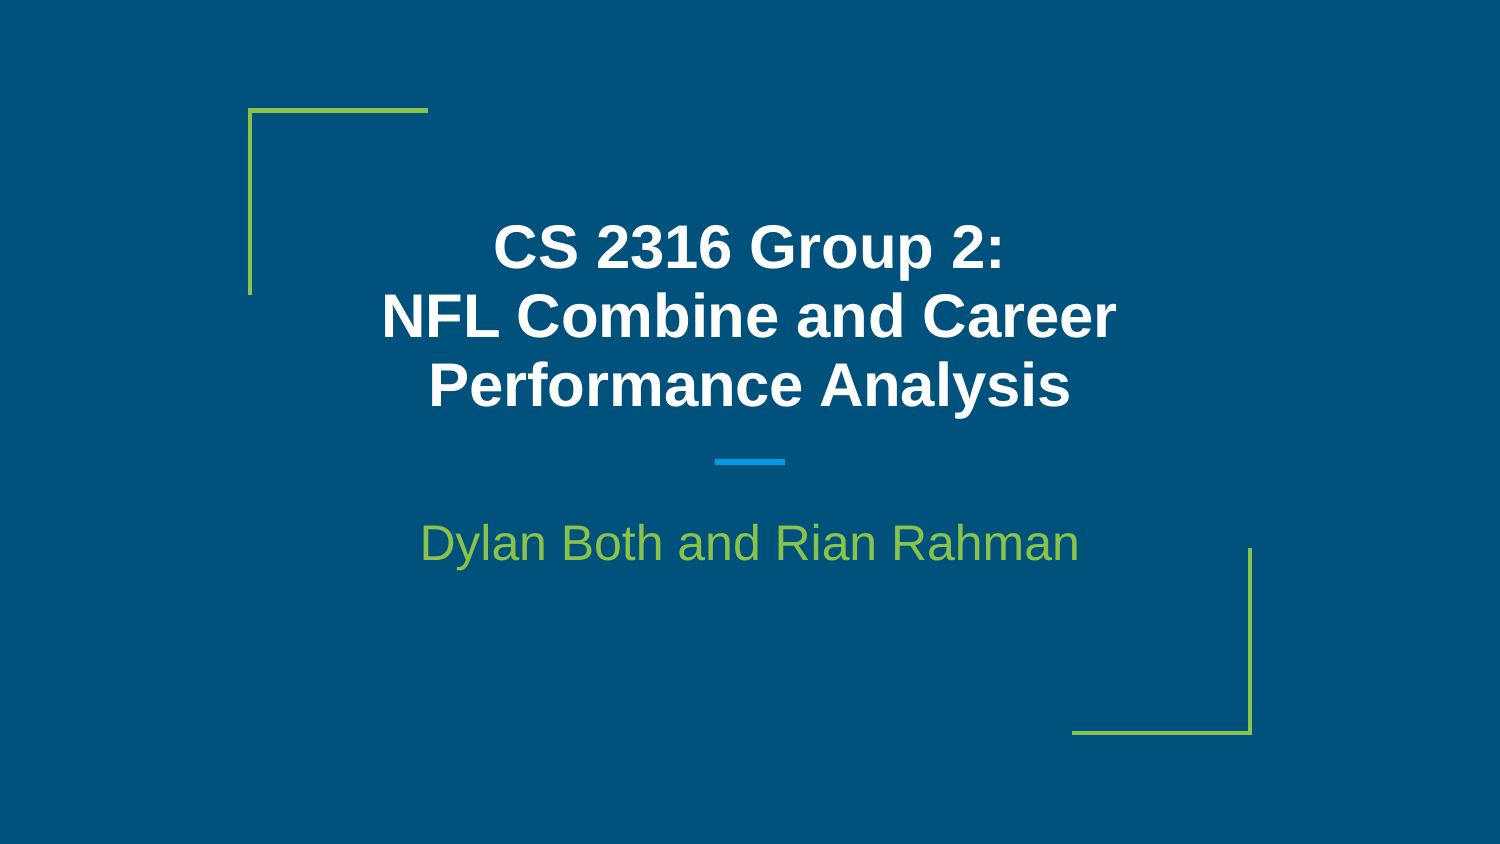

# CS 2316 Group 2: NFL Combine and Career Performance Analysis
Dylan Both and Rian Rahman